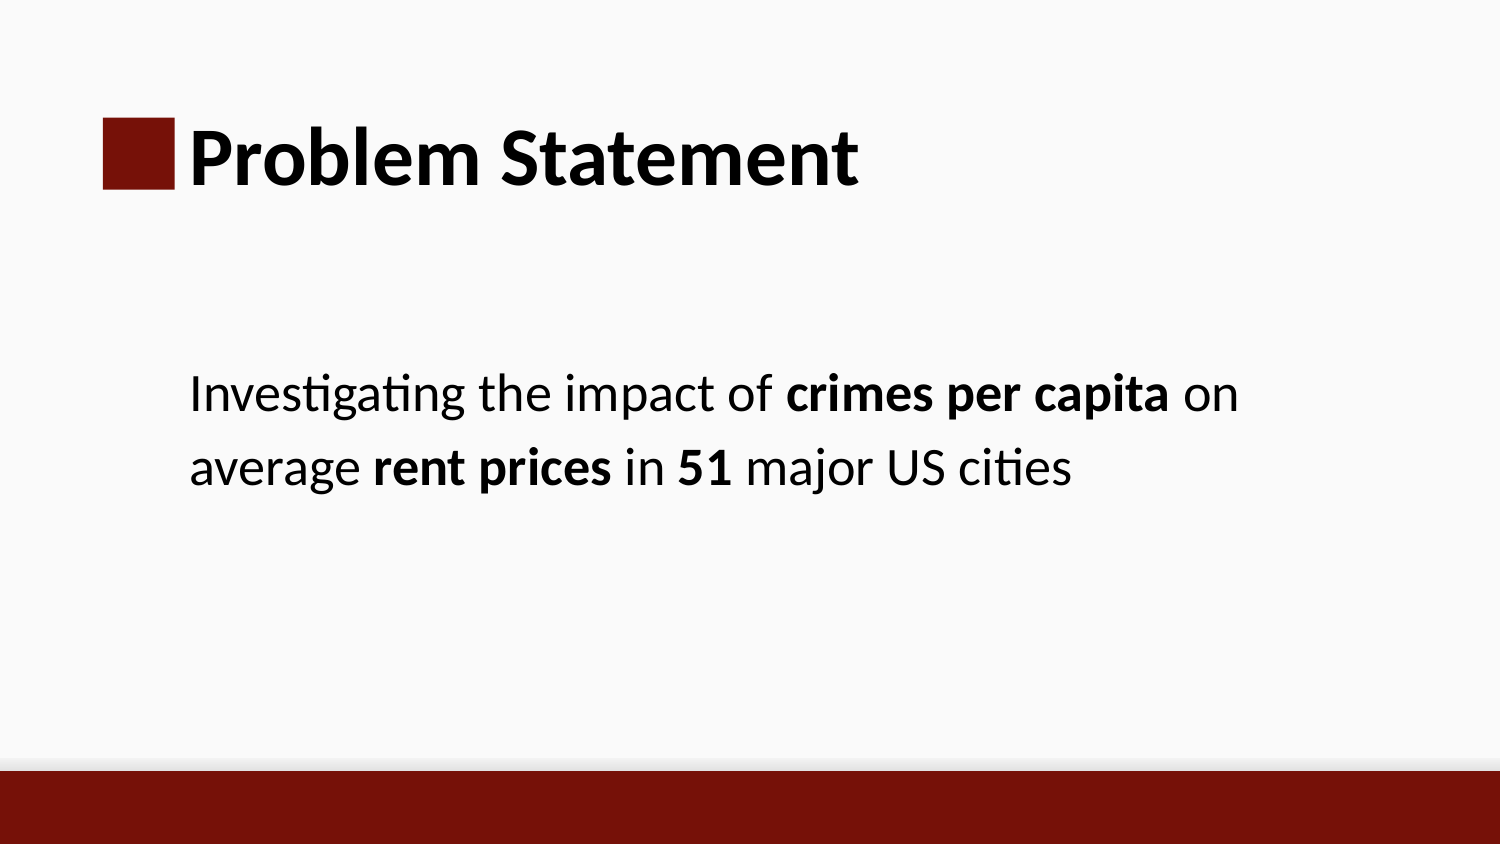

Problem Statement

Investigating the impact of crimes per capita on average rent prices in 51 major US cities